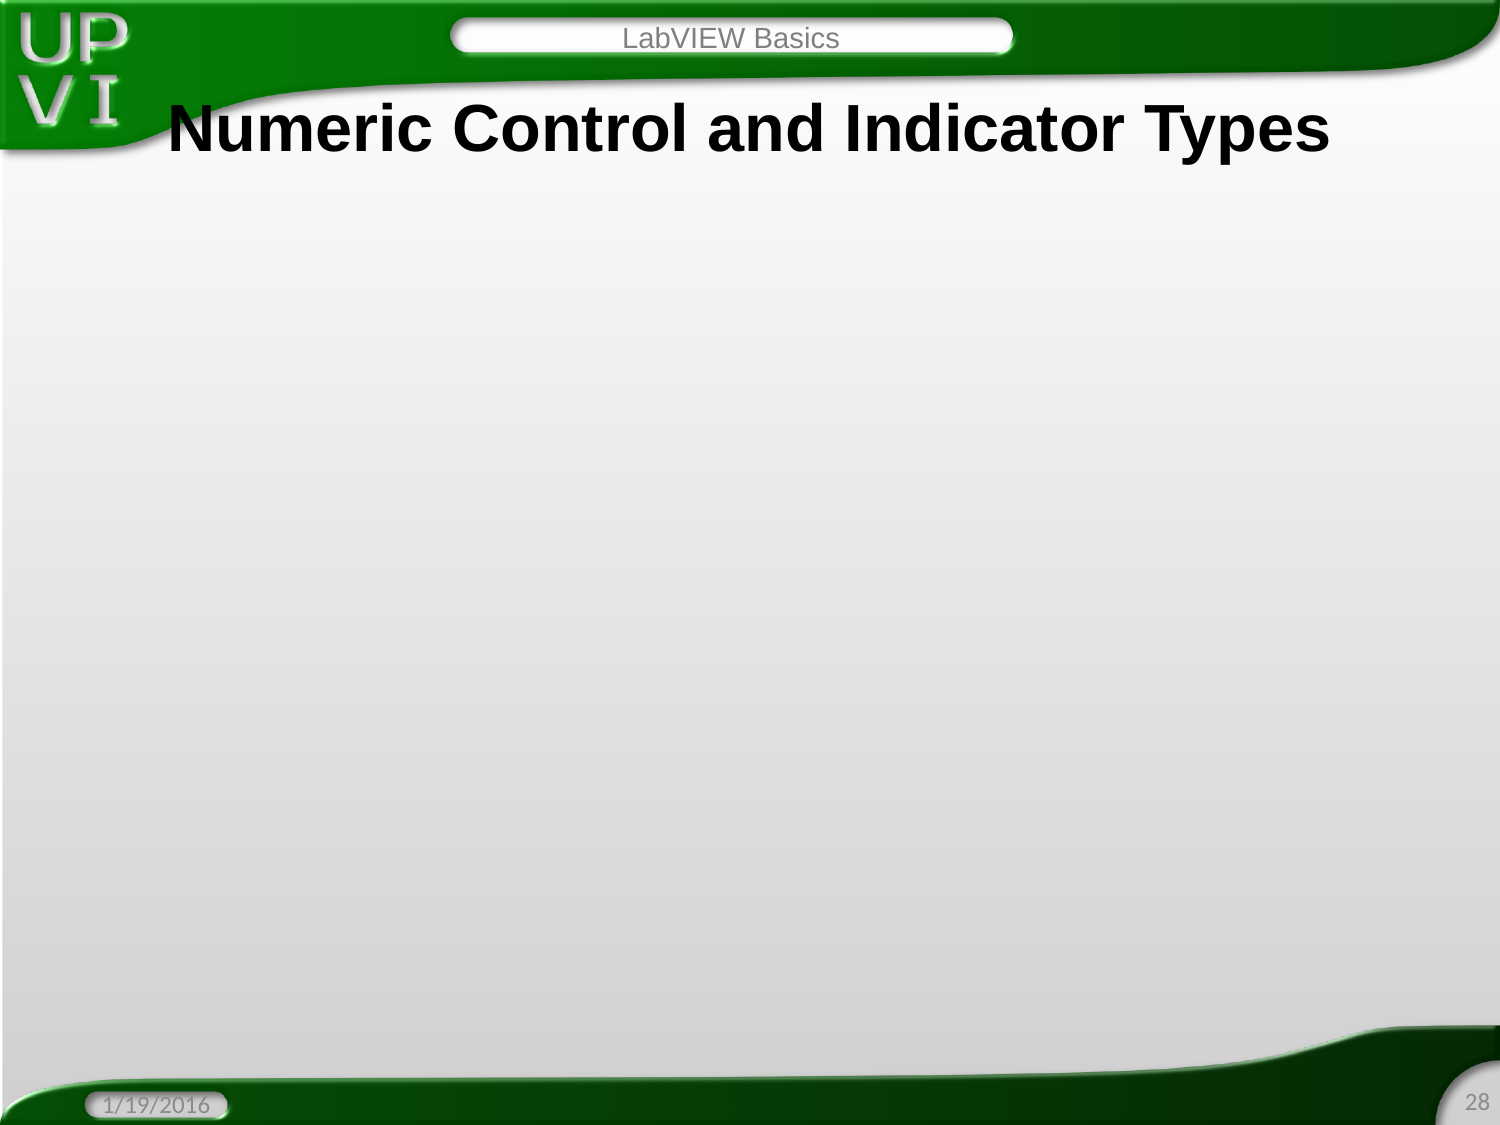

LabVIEW Basics
# Numeric Control and Indicator Types

28
1/19/2016